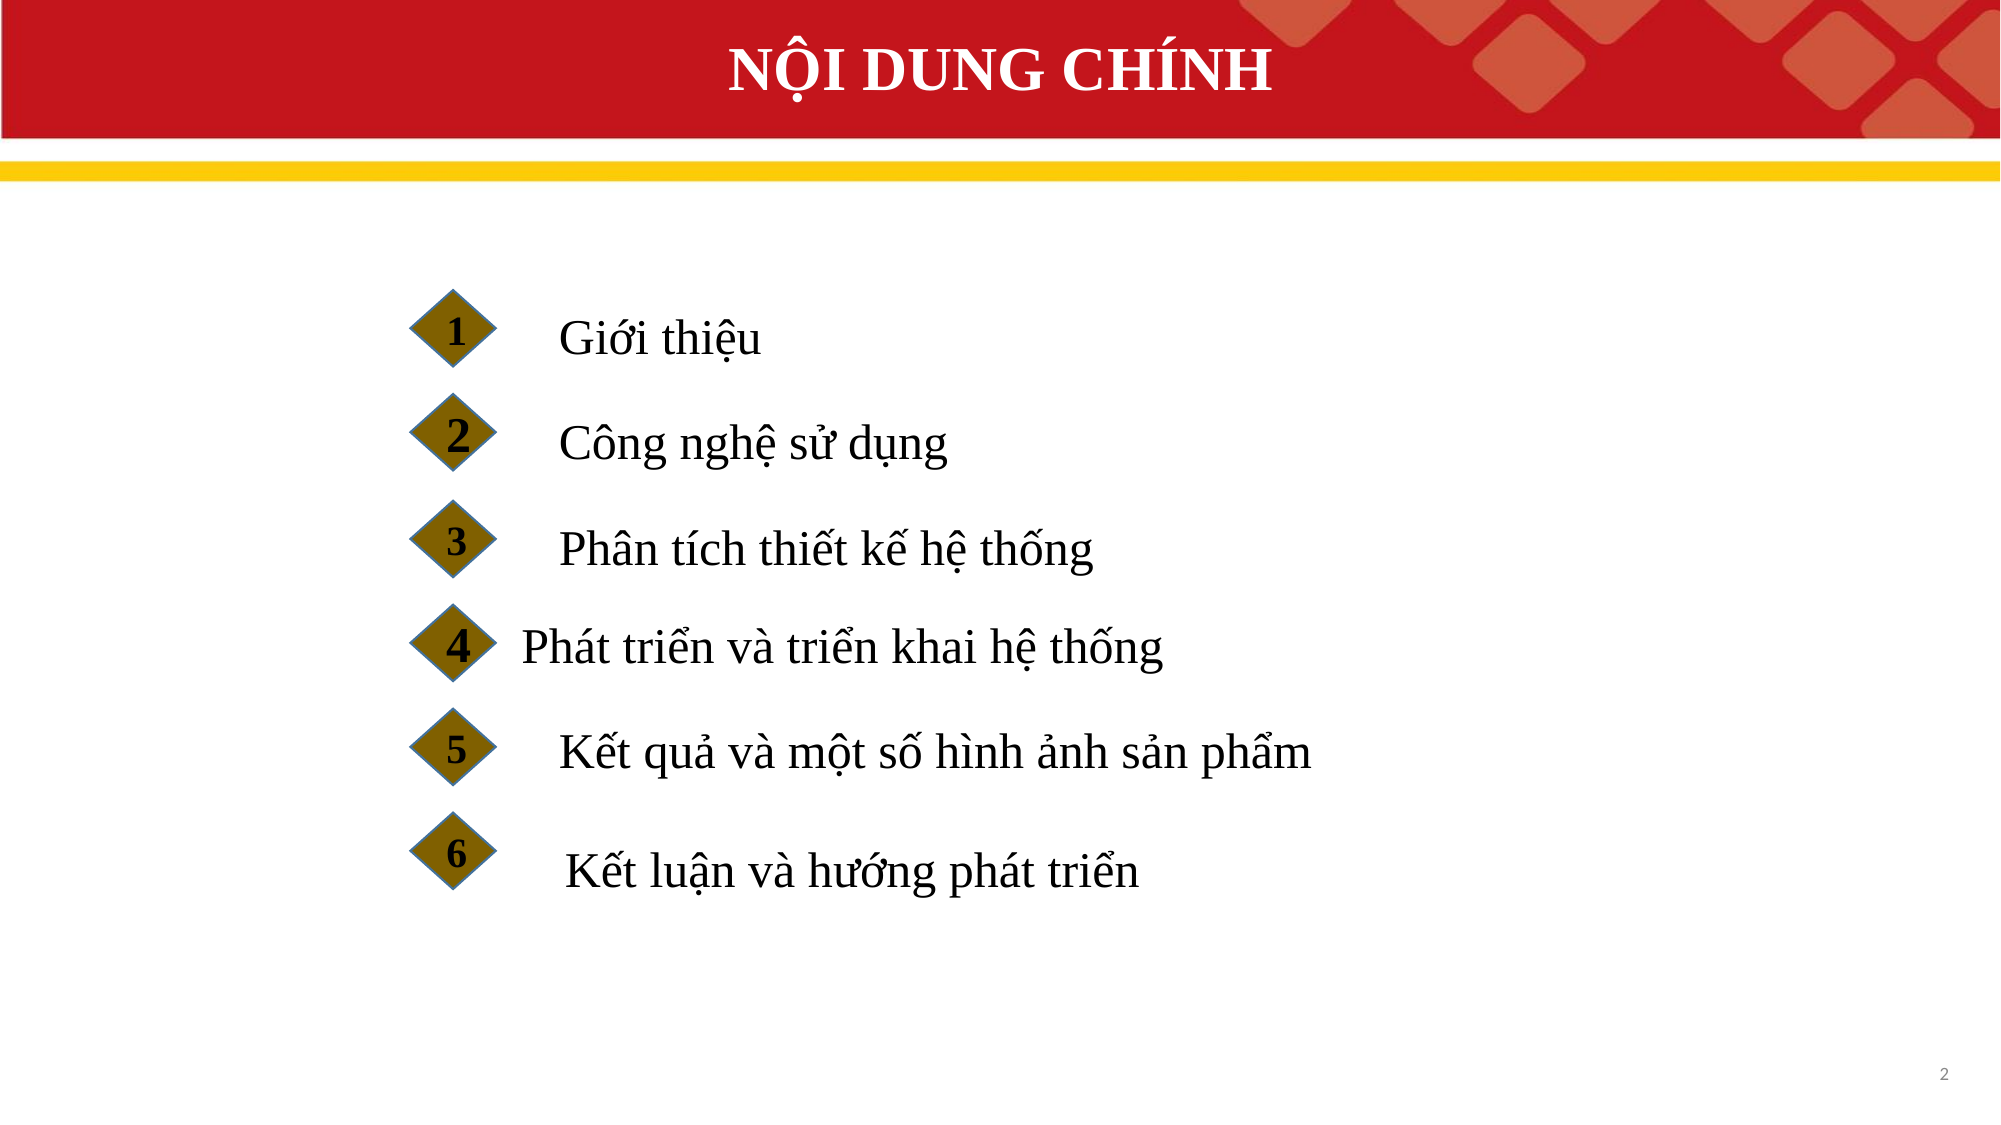

# NỘI DUNG CHÍNH

	   Giới thiệu
	   Công nghệ sử dụng
	   Phân tích thiết kế hệ thống
   Phát triển và triển khai hệ thống
	   Kết quả và một số hình ảnh sản phẩm
	   Kết luận và hướng phát triển
1
2
3
4
5
6
2